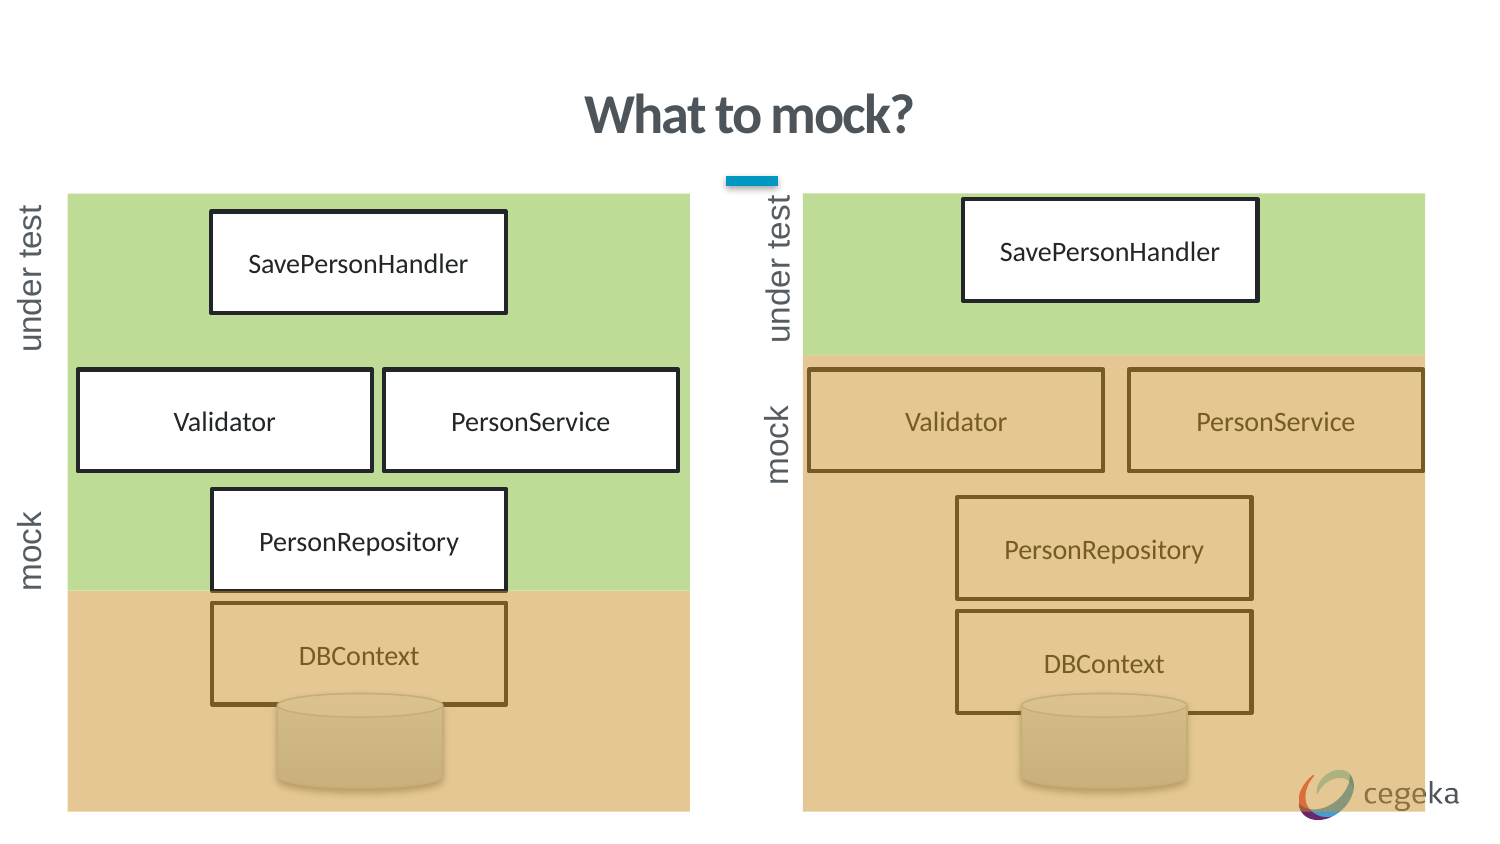

# What to mock?

SavePersonHandler
SavePersonHandler
under test
under test

Validator
PersonService
Validator
PersonService
mock
PersonRepository
PersonRepository
mock

DBContext
DBContext